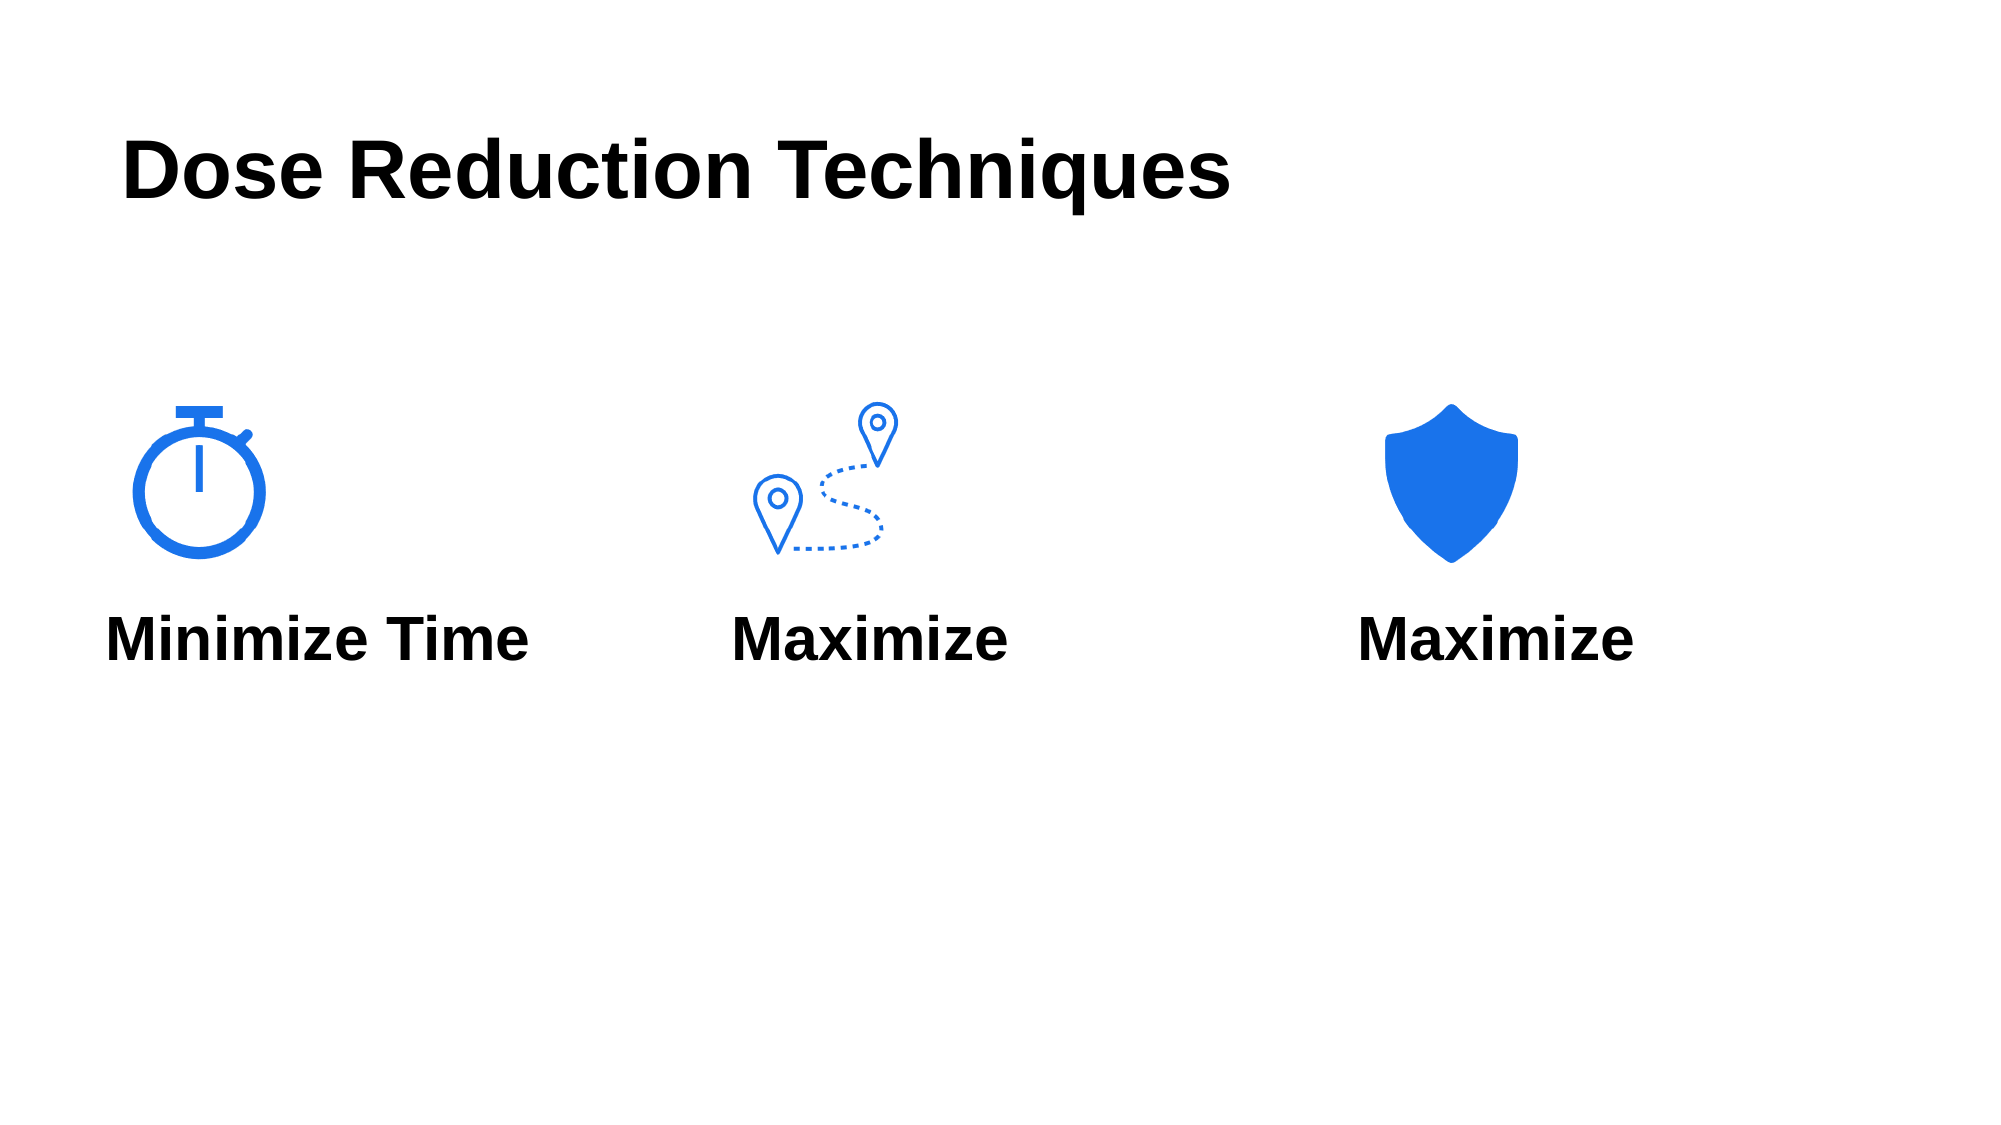

# Dose Reduction Techniques
Minimize Time
Slow is steady, steady is fast. Practice and become confident, but not complacent
Do not dilly-dally!
Maximize Distance
Probably the easiest one to do, especially for radiopharm procedures, easiest to forget too!
Stay as far away as is reasonable, without freaking the patient out
Maximize Shielding
Often overlooked, and personal shielding can be strenuous